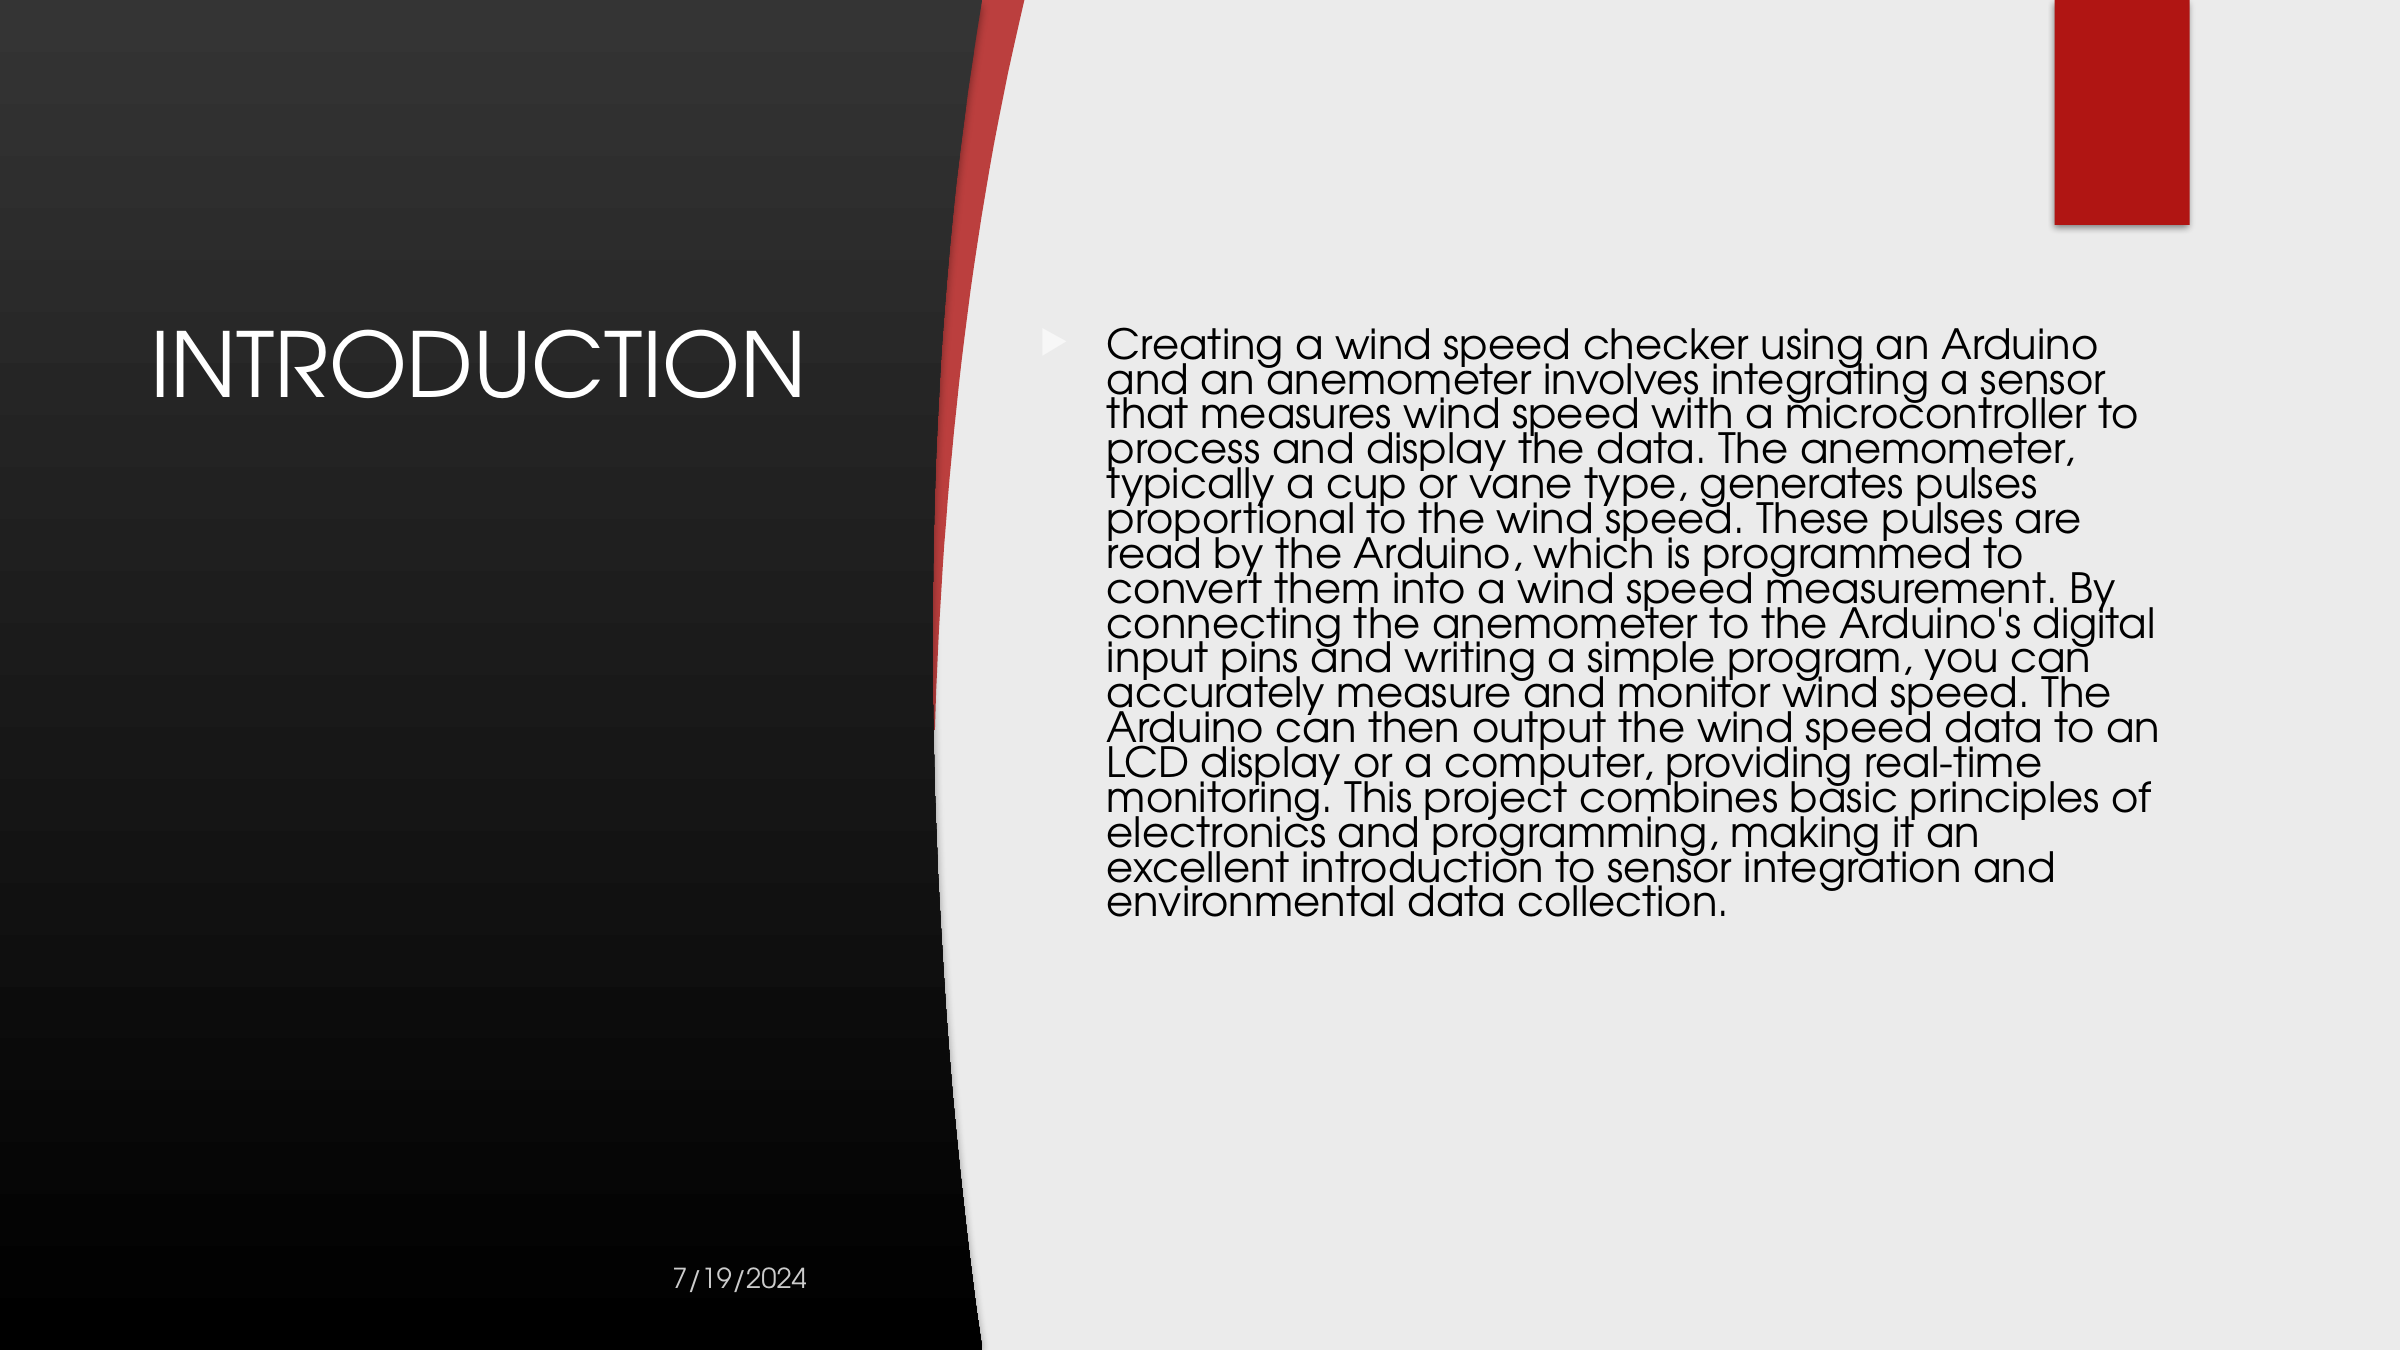

# INTRODUCTION
Creating a wind speed checker using an Arduino and an anemometer involves integrating a sensor that measures wind speed with a microcontroller to process and display the data. The anemometer, typically a cup or vane type, generates pulses proportional to the wind speed. These pulses are read by the Arduino, which is programmed to convert them into a wind speed measurement. By connecting the anemometer to the Arduino's digital input pins and writing a simple program, you can accurately measure and monitor wind speed. The Arduino can then output the wind speed data to an LCD display or a computer, providing real-time monitoring. This project combines basic principles of electronics and programming, making it an excellent introduction to sensor integration and environmental data collection.

7/19/2024